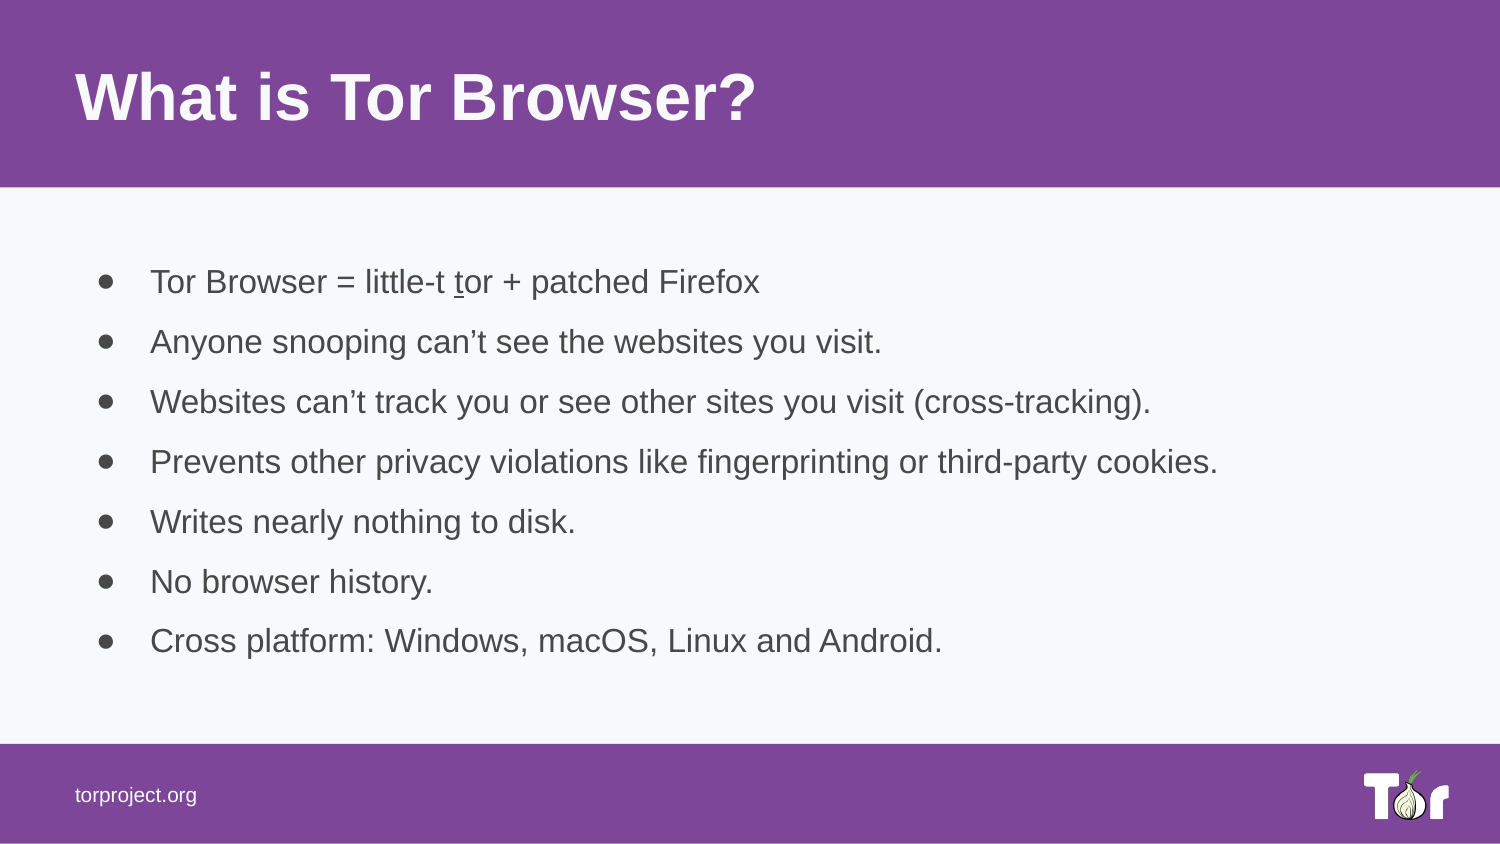

What is Tor Browser?
Tor Browser = little-t tor + patched Firefox
Anyone snooping can’t see the websites you visit.
Websites can’t track you or see other sites you visit (cross-tracking).
Prevents other privacy violations like fingerprinting or third-party cookies.
Writes nearly nothing to disk.
No browser history.
Cross platform: Windows, macOS, Linux and Android.